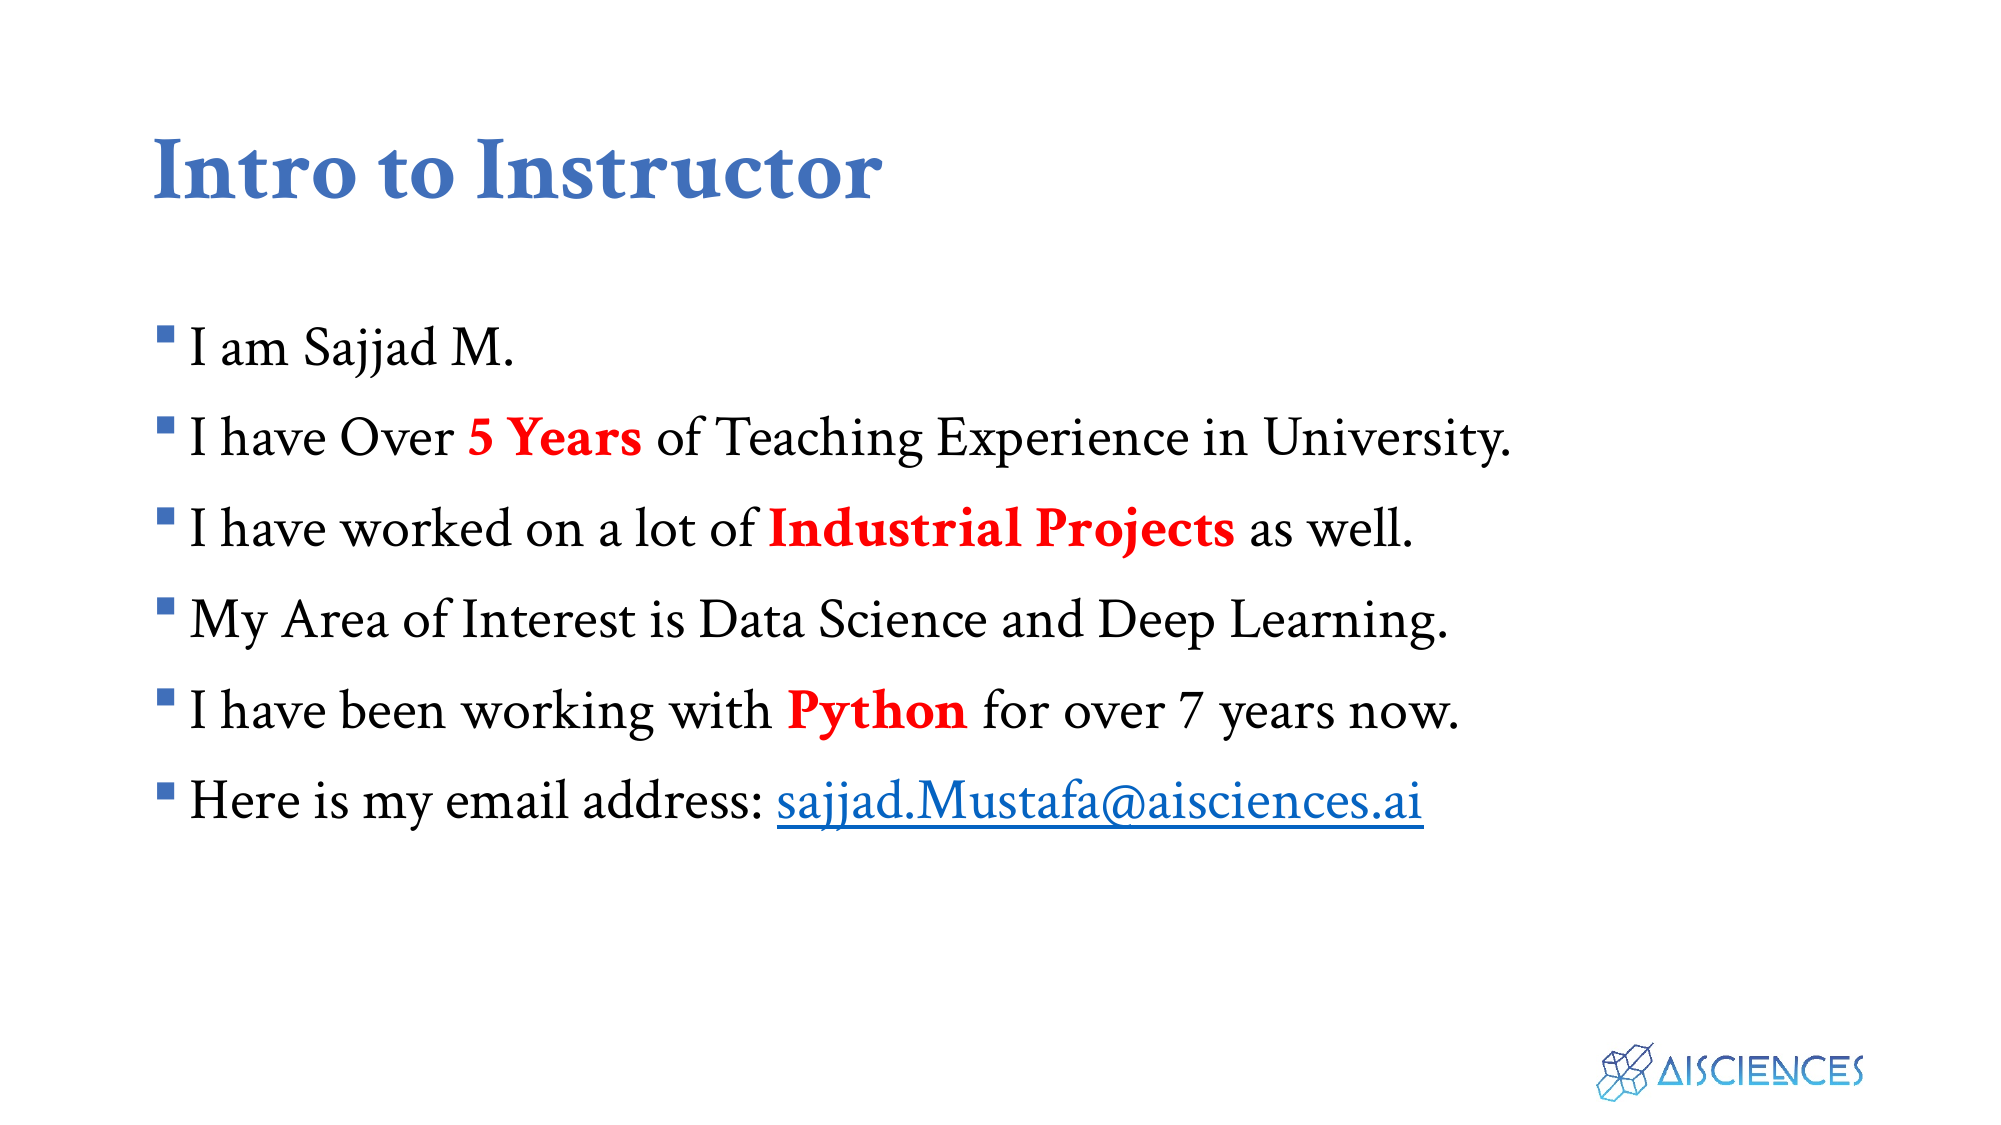

# Intro to Instructor
I am Sajjad M.
I have Over 5 Years of Teaching Experience in University.
I have worked on a lot of Industrial Projects as well.
My Area of Interest is Data Science and Deep Learning.
I have been working with Python for over 7 years now.
Here is my email address: sajjad.Mustafa@aisciences.ai